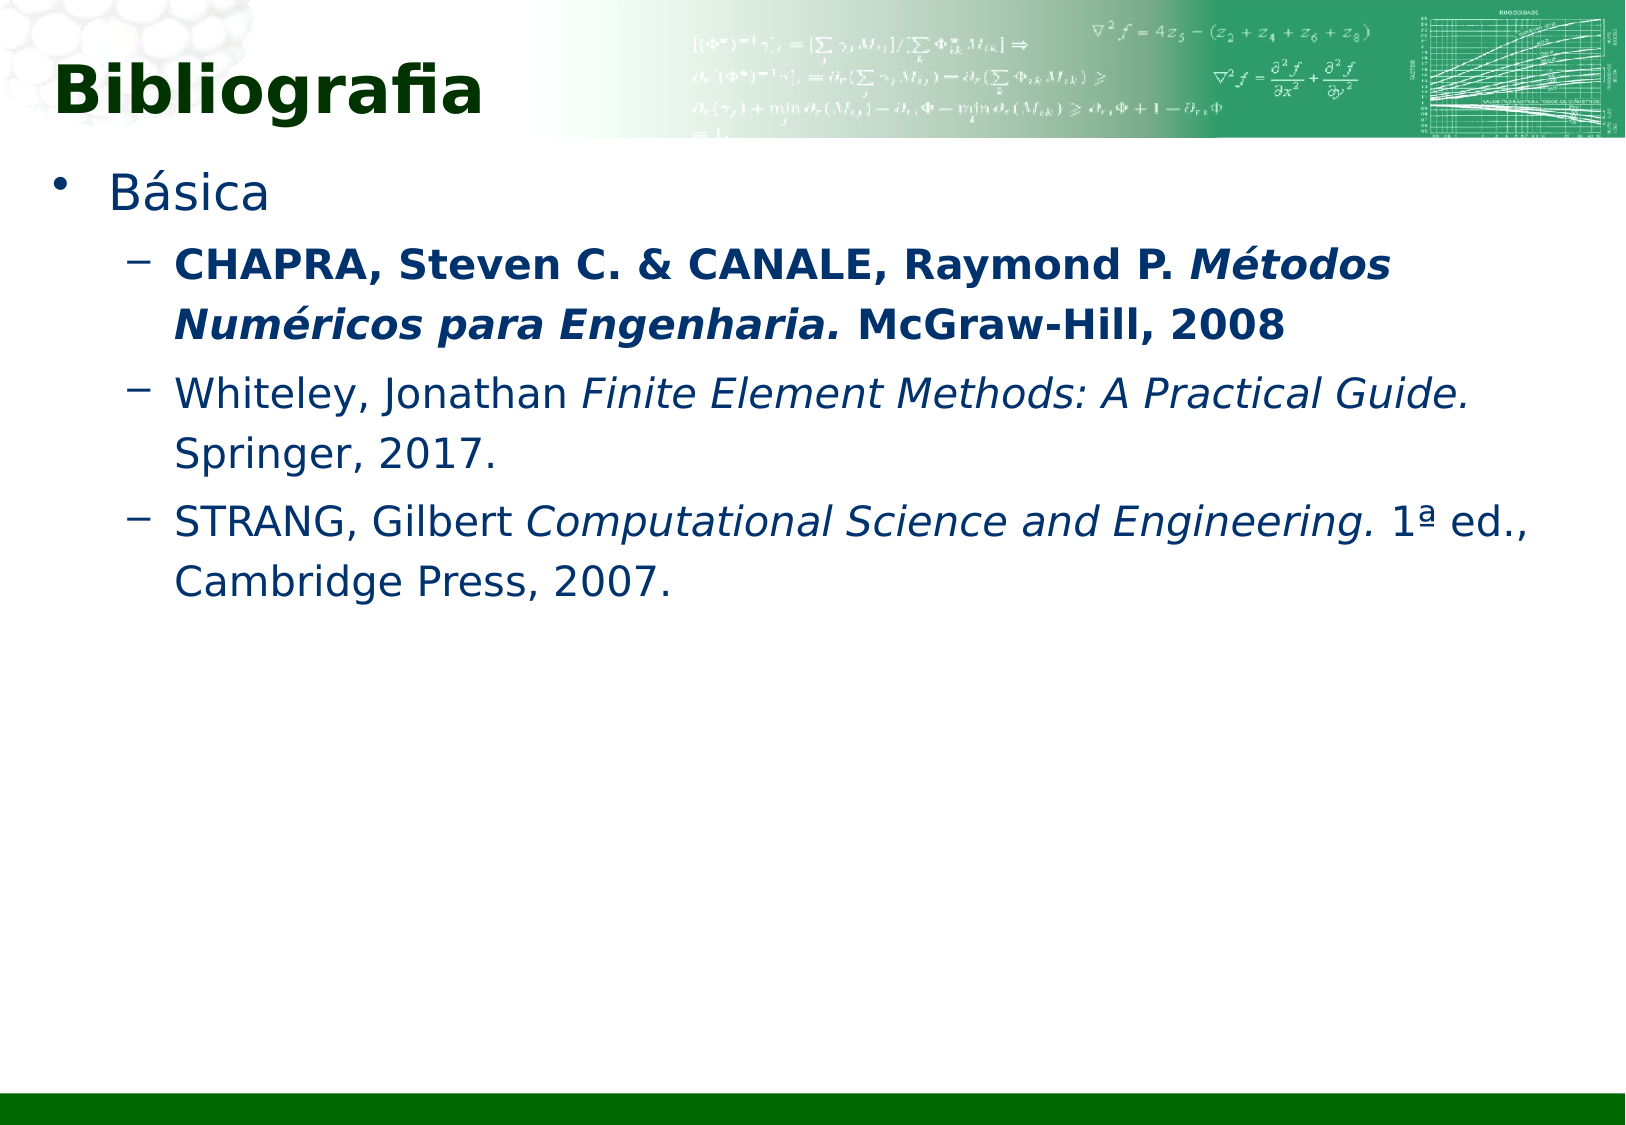

# Bibliografia
Básica
CHAPRA, Steven C. & CANALE, Raymond P. Métodos Numéricos para Engenharia. McGraw-Hill, 2008
Whiteley, Jonathan Finite Element Methods: A Practical Guide. Springer, 2017.
STRANG, Gilbert Computational Science and Engineering. 1ª ed., Cambridge Press, 2007.